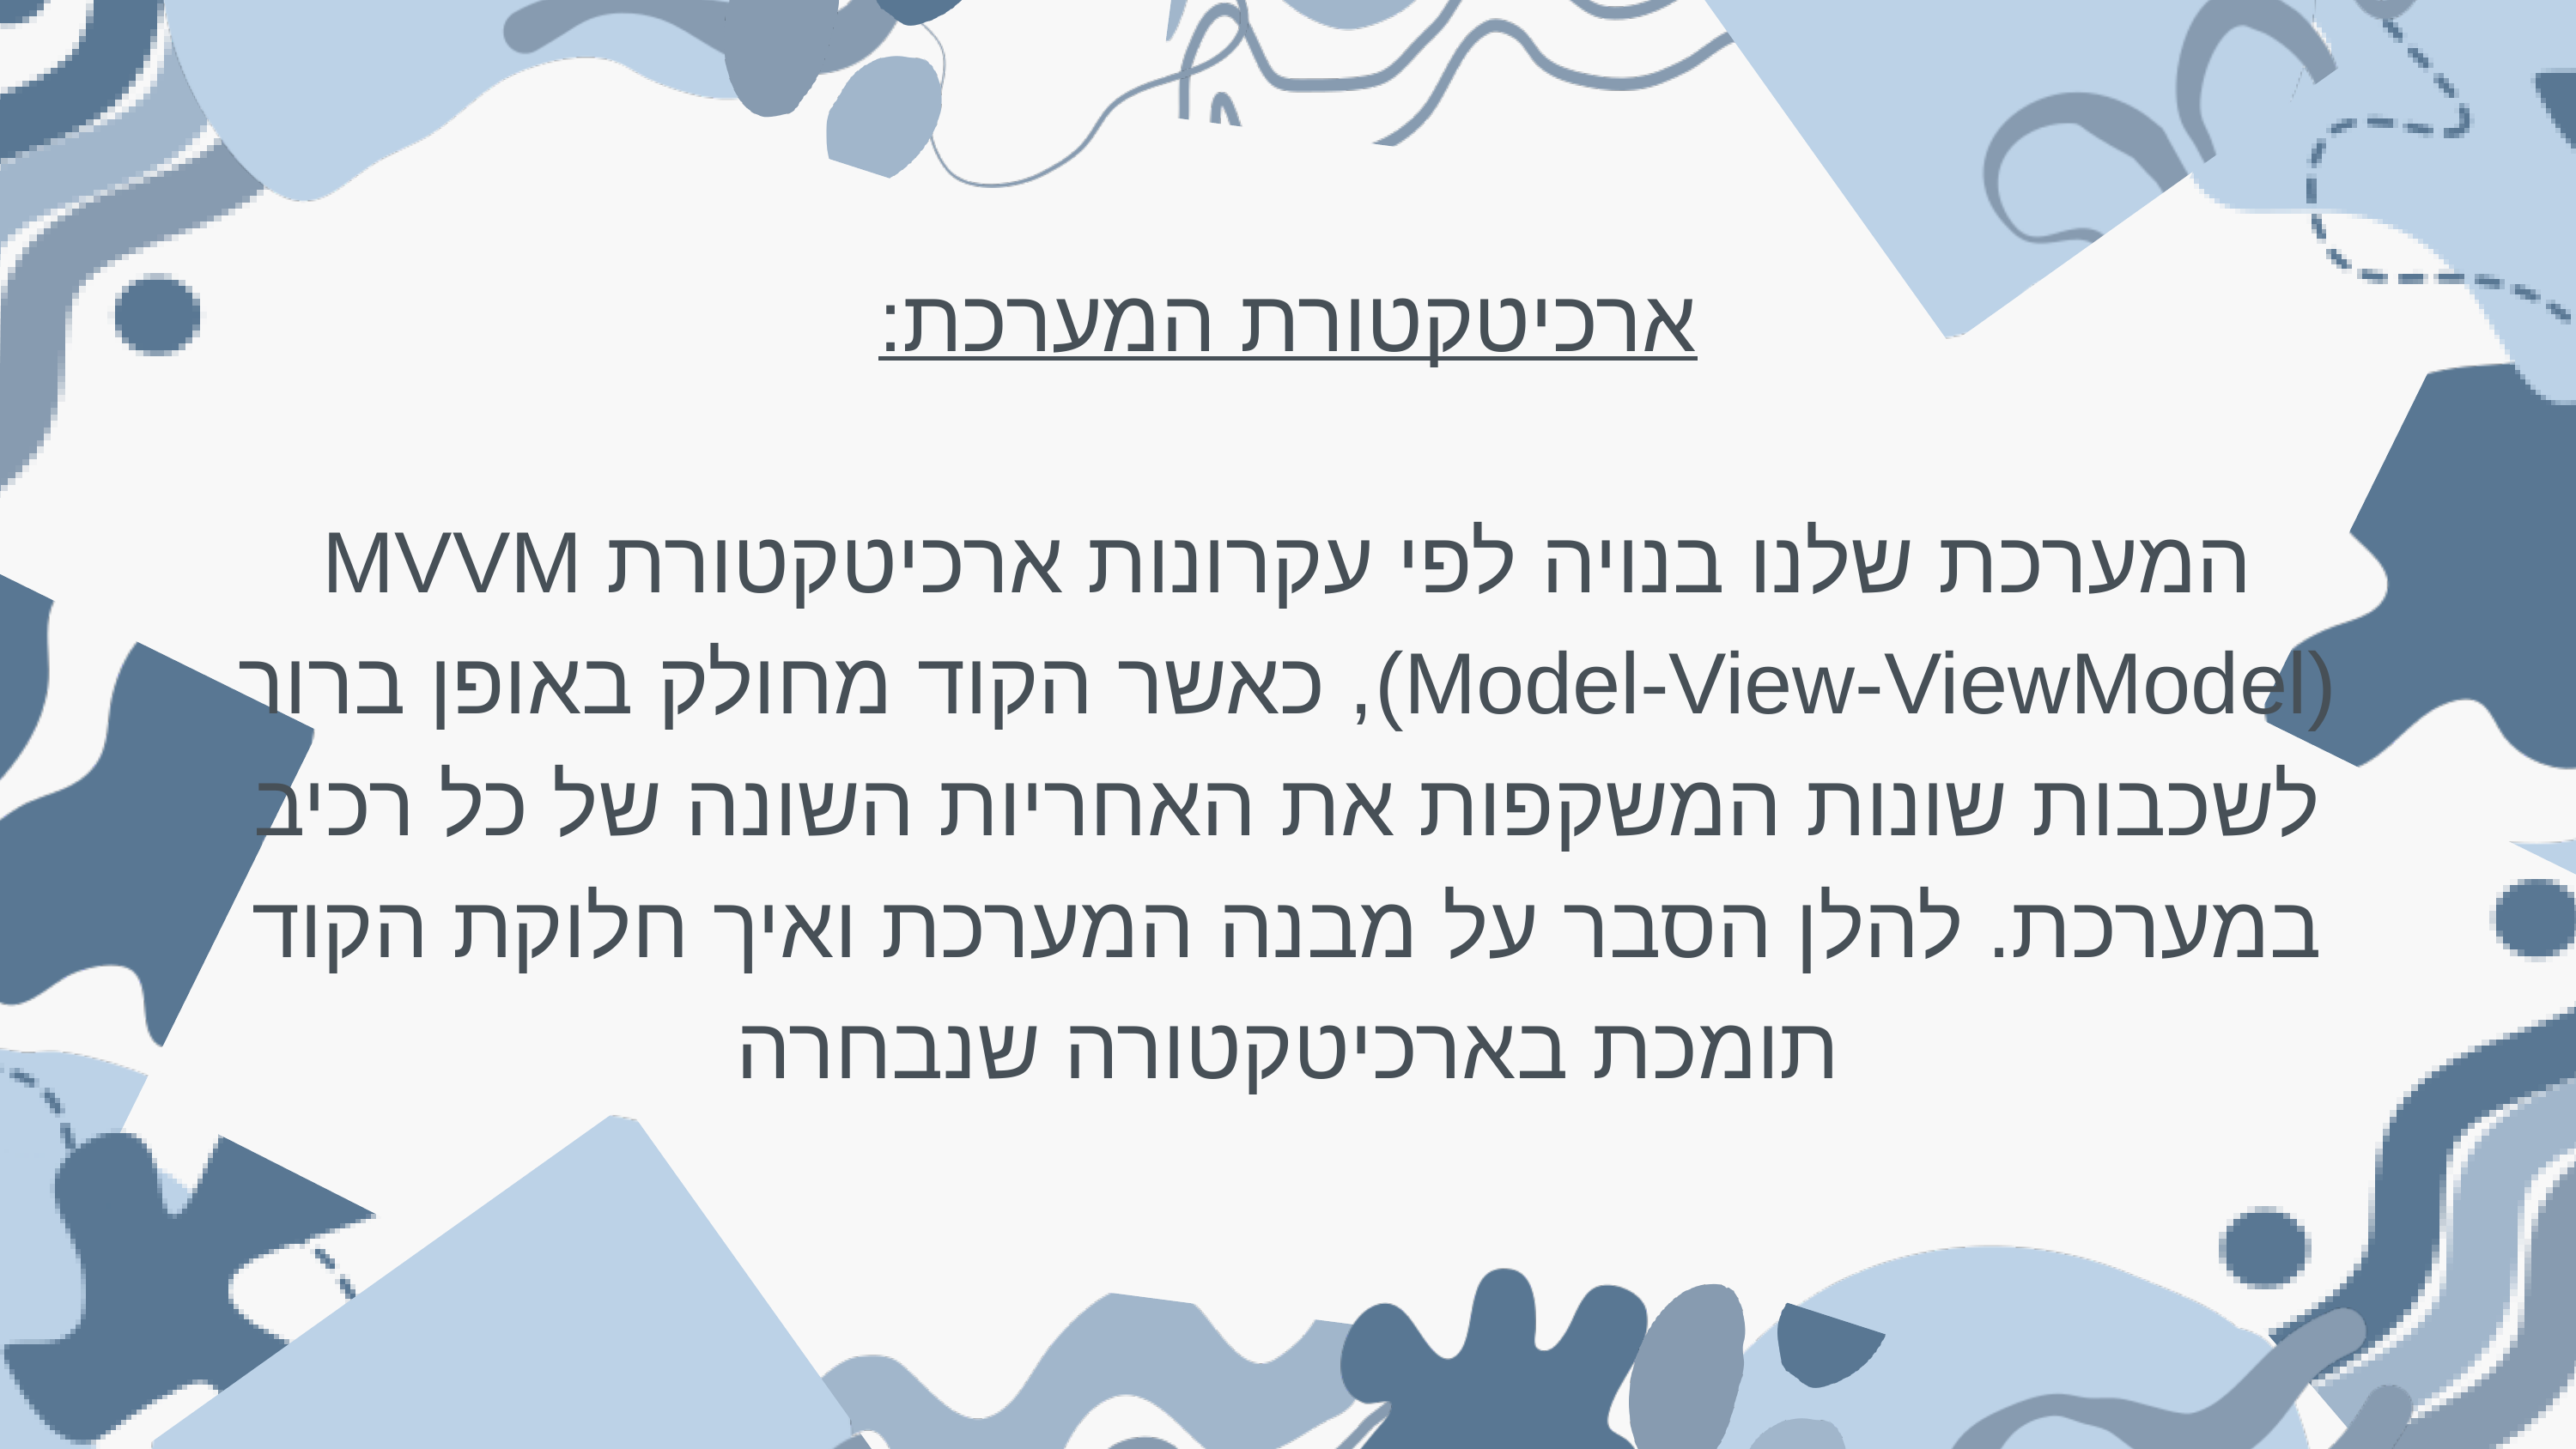

ארכיטקטורת המערכת:

המערכת שלנו בנויה לפי עקרונות ארכיטקטורת MVVM (Model-View-ViewModel), כאשר הקוד מחולק באופן ברור לשכבות שונות המשקפות את האחריות השונה של כל רכיב במערכת. להלן הסבר על מבנה המערכת ואיך חלוקת הקוד תומכת בארכיטקטורה שנבחרה